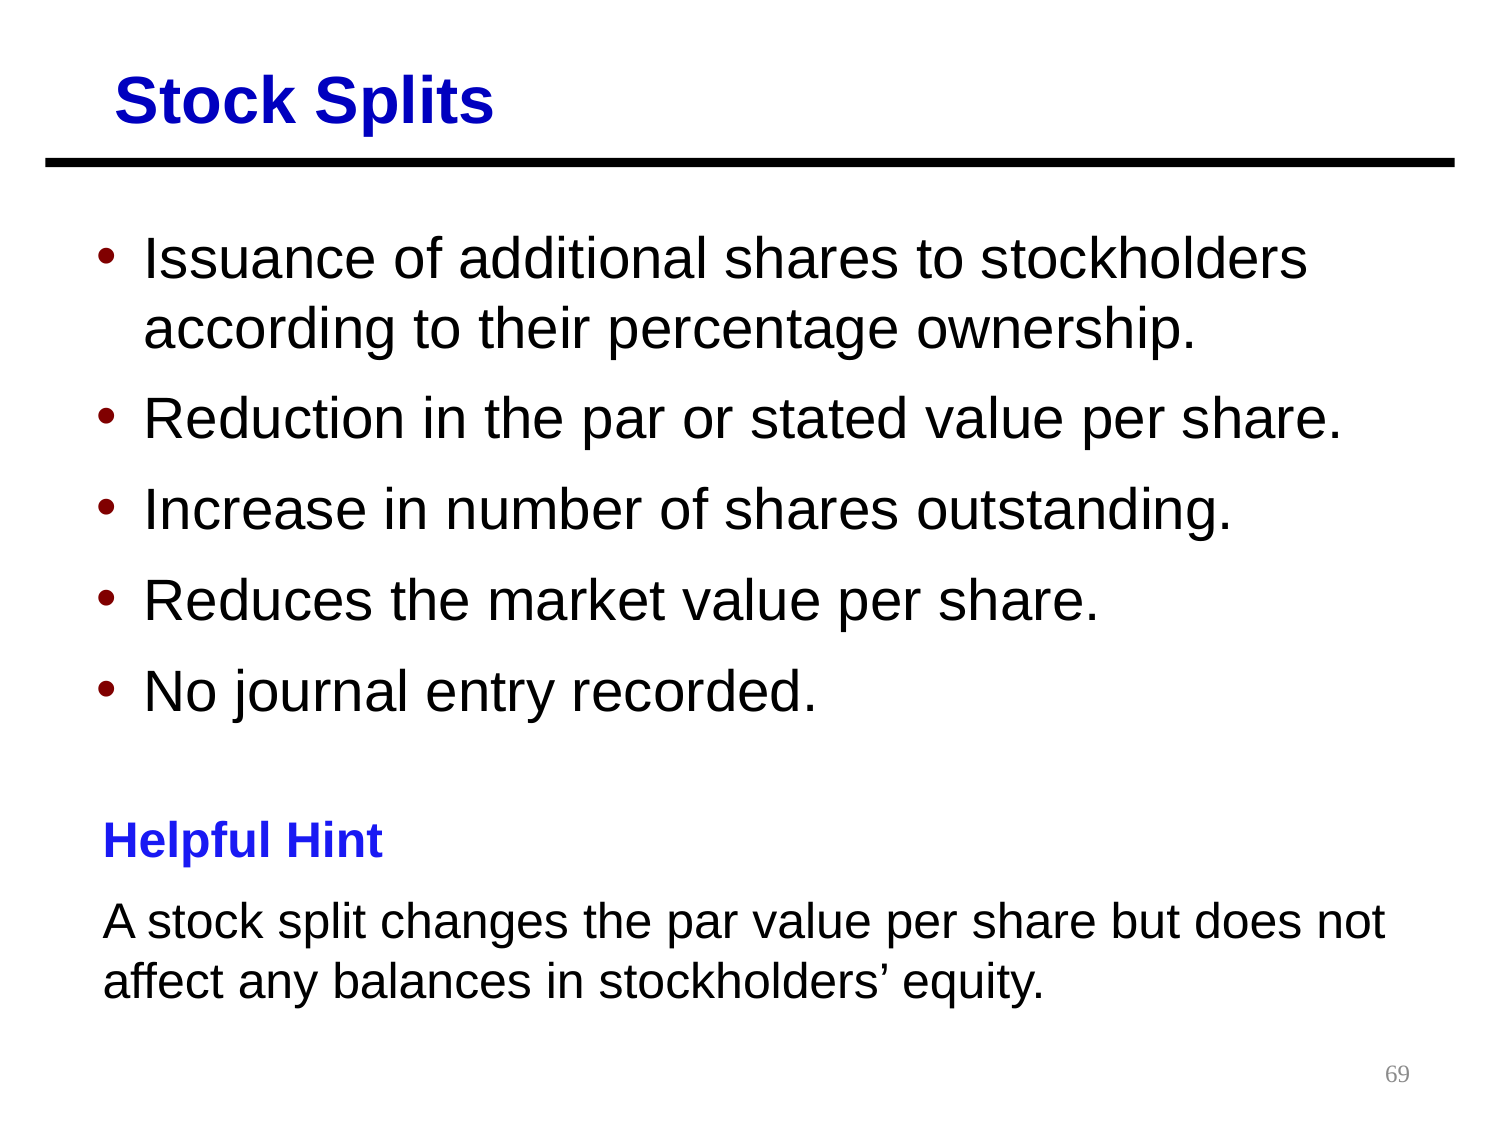

Stock Splits

Issuance of additional shares to stockholders according to their percentage ownership.
Reduction in the par or stated value per share.
Increase in number of shares outstanding.
Reduces the market value per share.
No journal entry recorded.
Helpful Hint
A stock split changes the par value per share but does not affect any balances in stockholders’ equity.
69